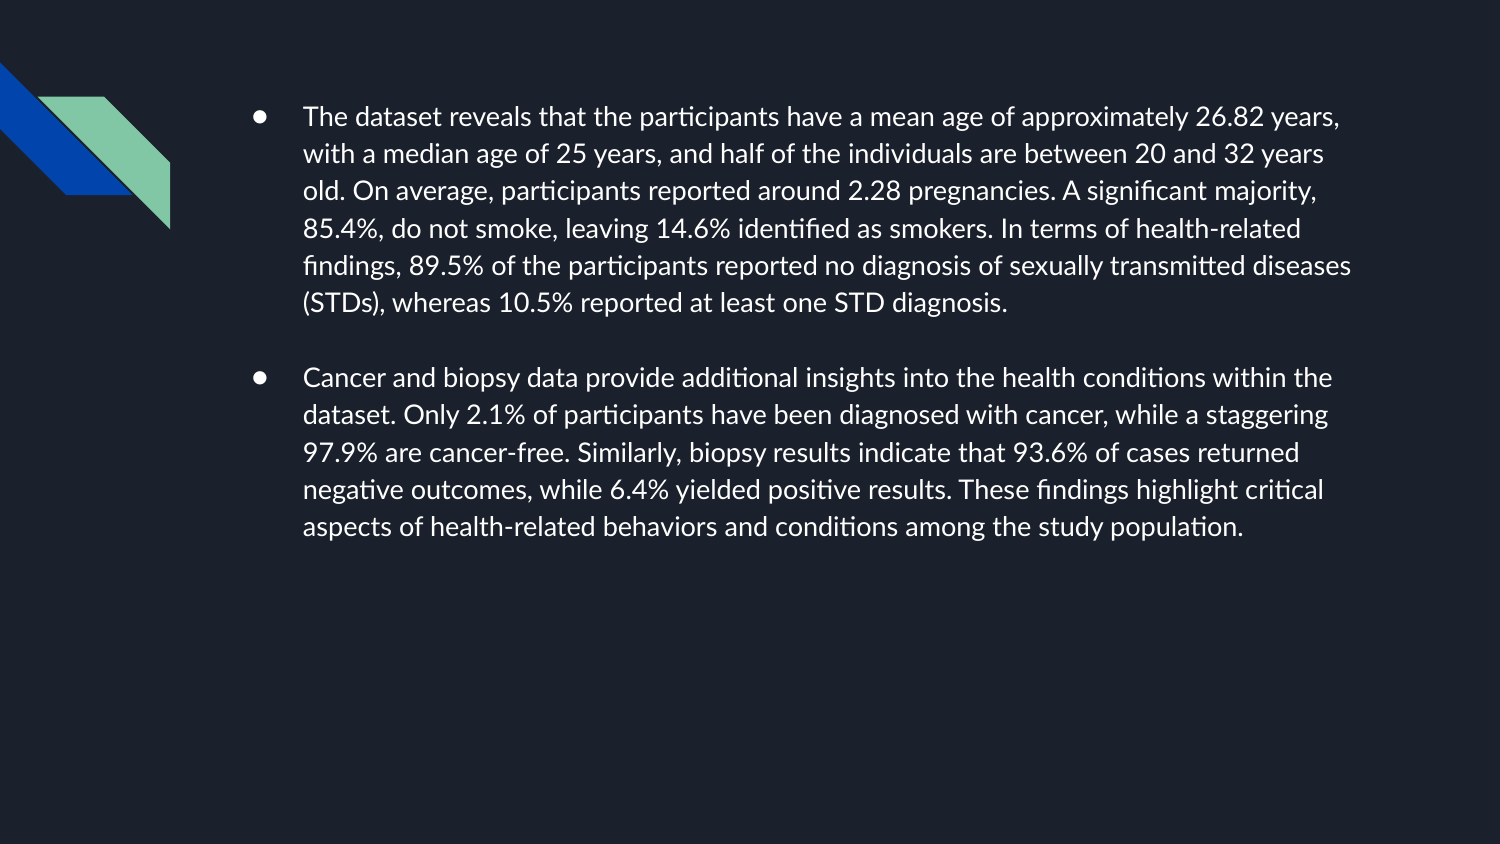

The dataset reveals that the participants have a mean age of approximately 26.82 years, with a median age of 25 years, and half of the individuals are between 20 and 32 years old. On average, participants reported around 2.28 pregnancies. A significant majority, 85.4%, do not smoke, leaving 14.6% identified as smokers. In terms of health-related findings, 89.5% of the participants reported no diagnosis of sexually transmitted diseases (STDs), whereas 10.5% reported at least one STD diagnosis.

Cancer and biopsy data provide additional insights into the health conditions within the dataset. Only 2.1% of participants have been diagnosed with cancer, while a staggering 97.9% are cancer-free. Similarly, biopsy results indicate that 93.6% of cases returned negative outcomes, while 6.4% yielded positive results. These findings highlight critical aspects of health-related behaviors and conditions among the study population.